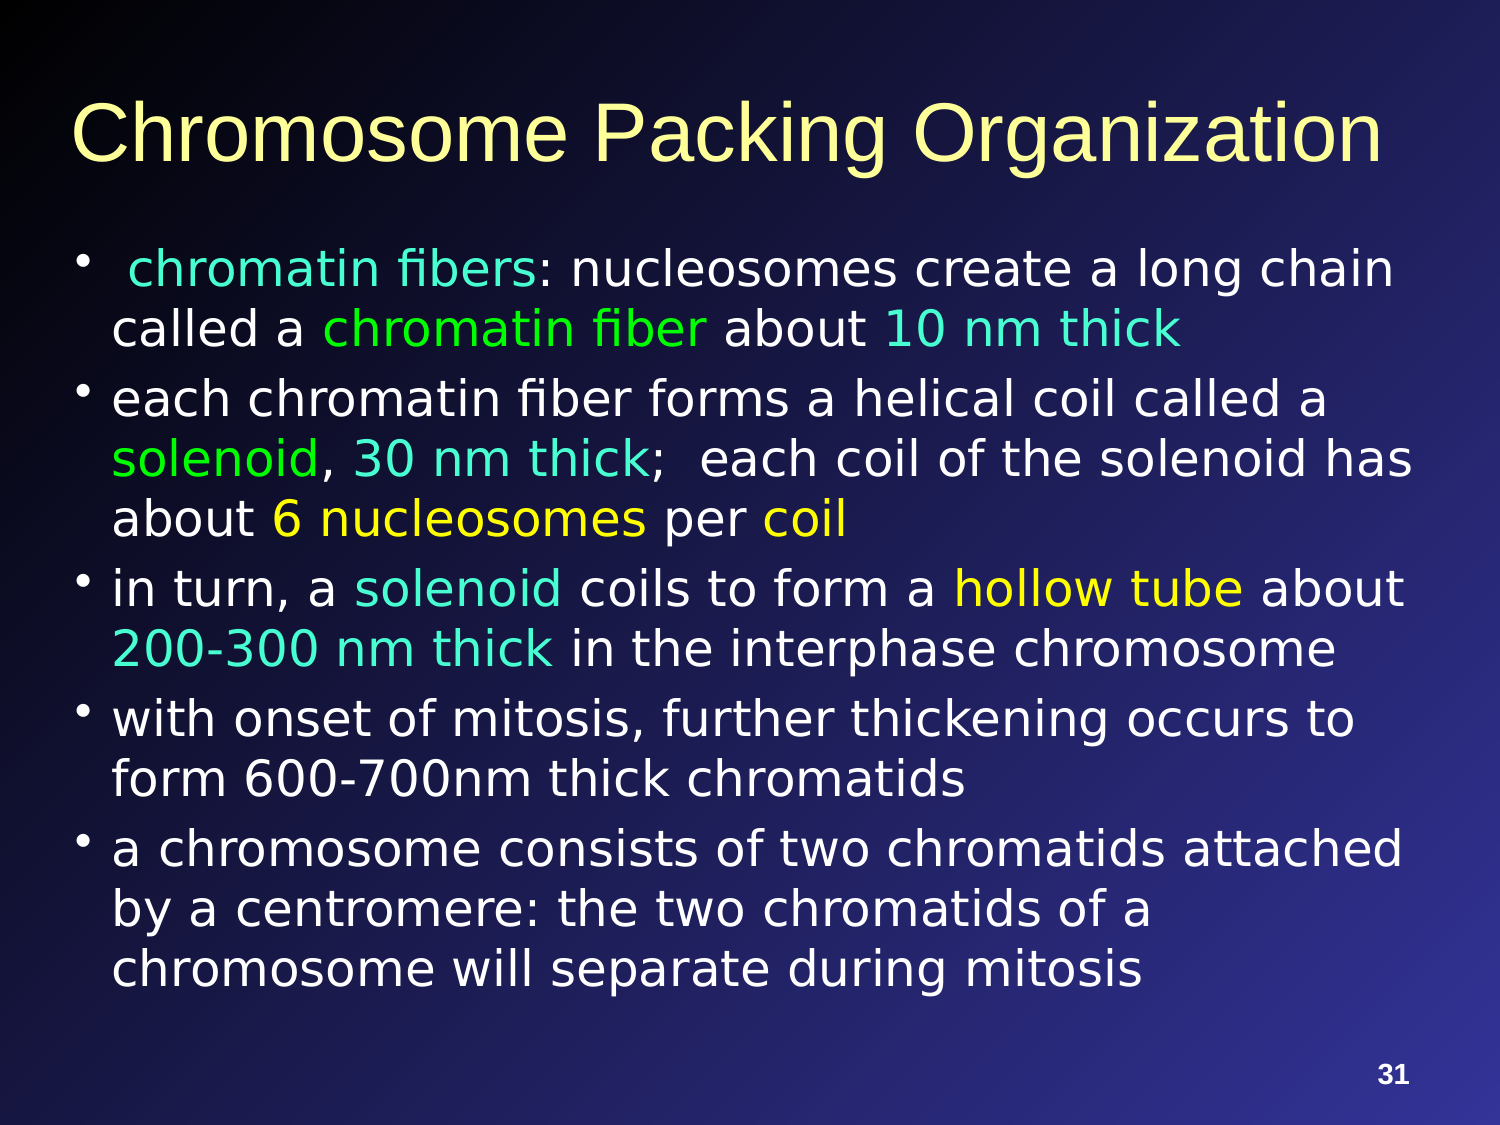

# Chromosome Packing Organization
 chromatin fibers: nucleosomes create a long chain called a chromatin fiber about 10 nm thick
each chromatin fiber forms a helical coil called a solenoid, 30 nm thick;  each coil of the solenoid has about 6 nucleosomes per coil
in turn, a solenoid coils to form a hollow tube about 200-300 nm thick in the interphase chromosome
with onset of mitosis, further thickening occurs to form 600-700nm thick chromatids
a chromosome consists of two chromatids attached by a centromere: the two chromatids of a chromosome will separate during mitosis
31